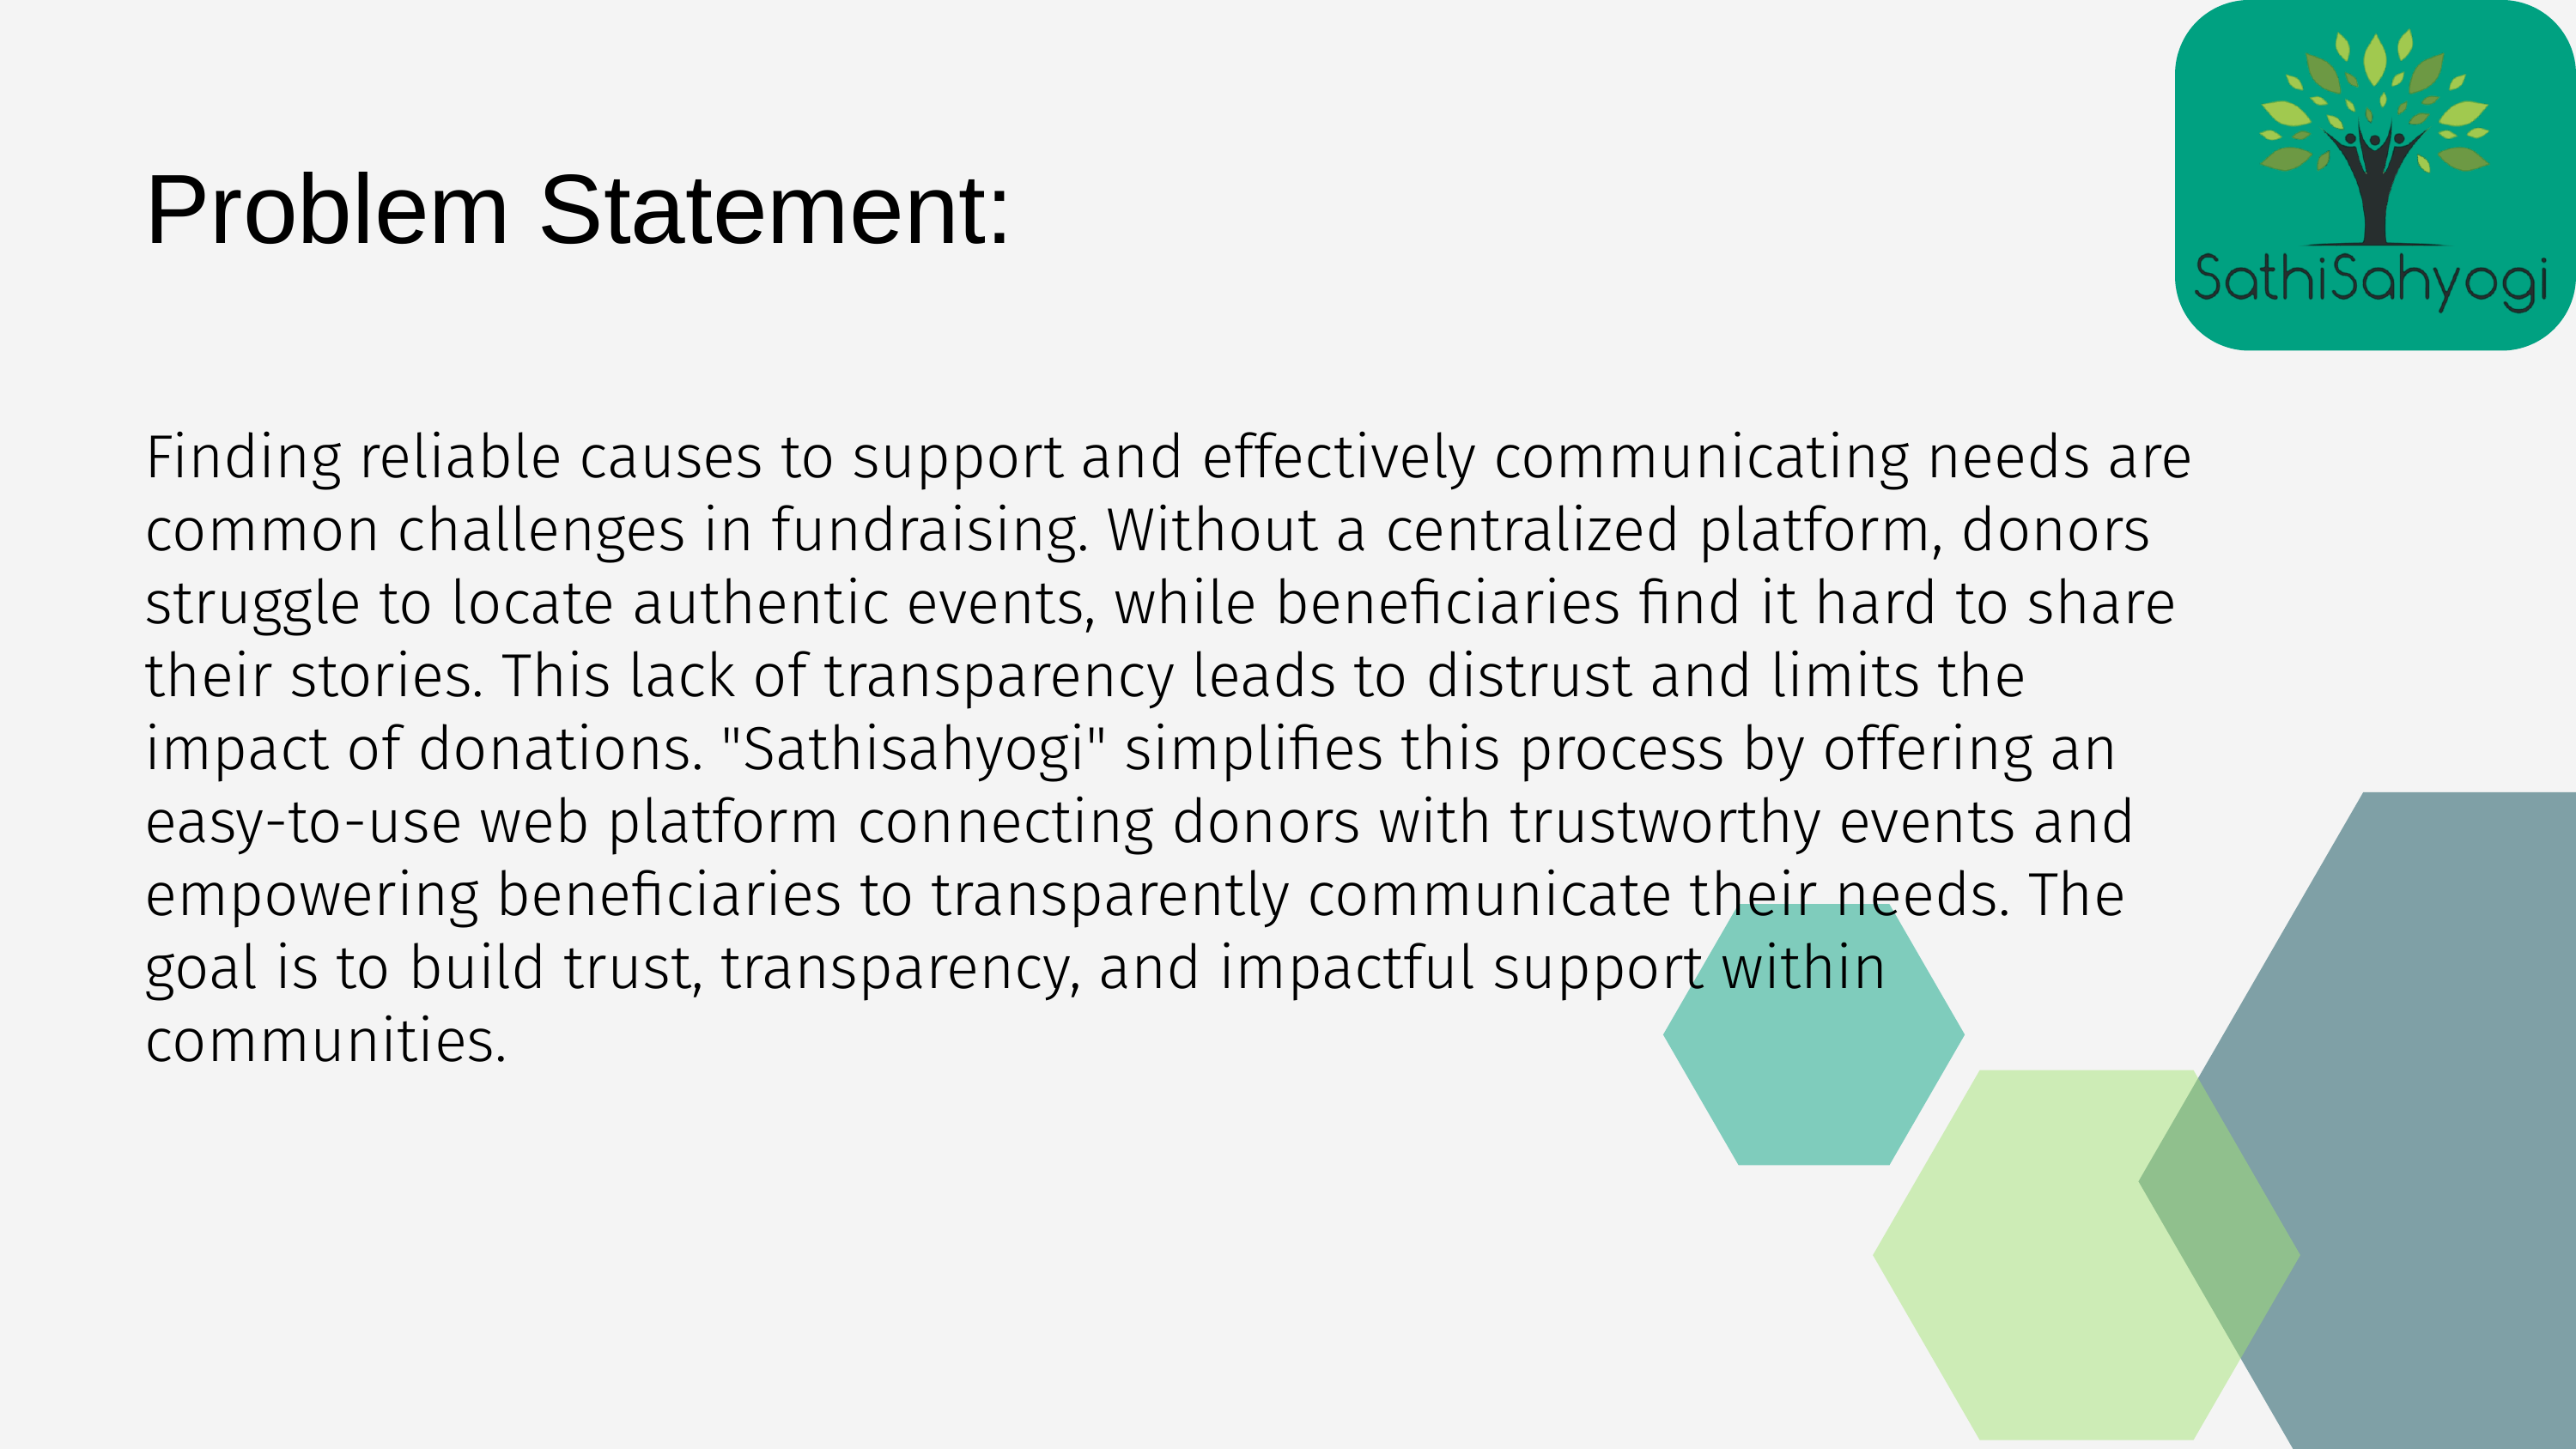

Problem Statement:
Finding reliable causes to support and effectively communicating needs are common challenges in fundraising. Without a centralized platform, donors struggle to locate authentic events, while beneficiaries find it hard to share their stories. This lack of transparency leads to distrust and limits the impact of donations. "Sathisahyogi" simplifies this process by offering an easy-to-use web platform connecting donors with trustworthy events and empowering beneficiaries to transparently communicate their needs. The goal is to build trust, transparency, and impactful support within communities.